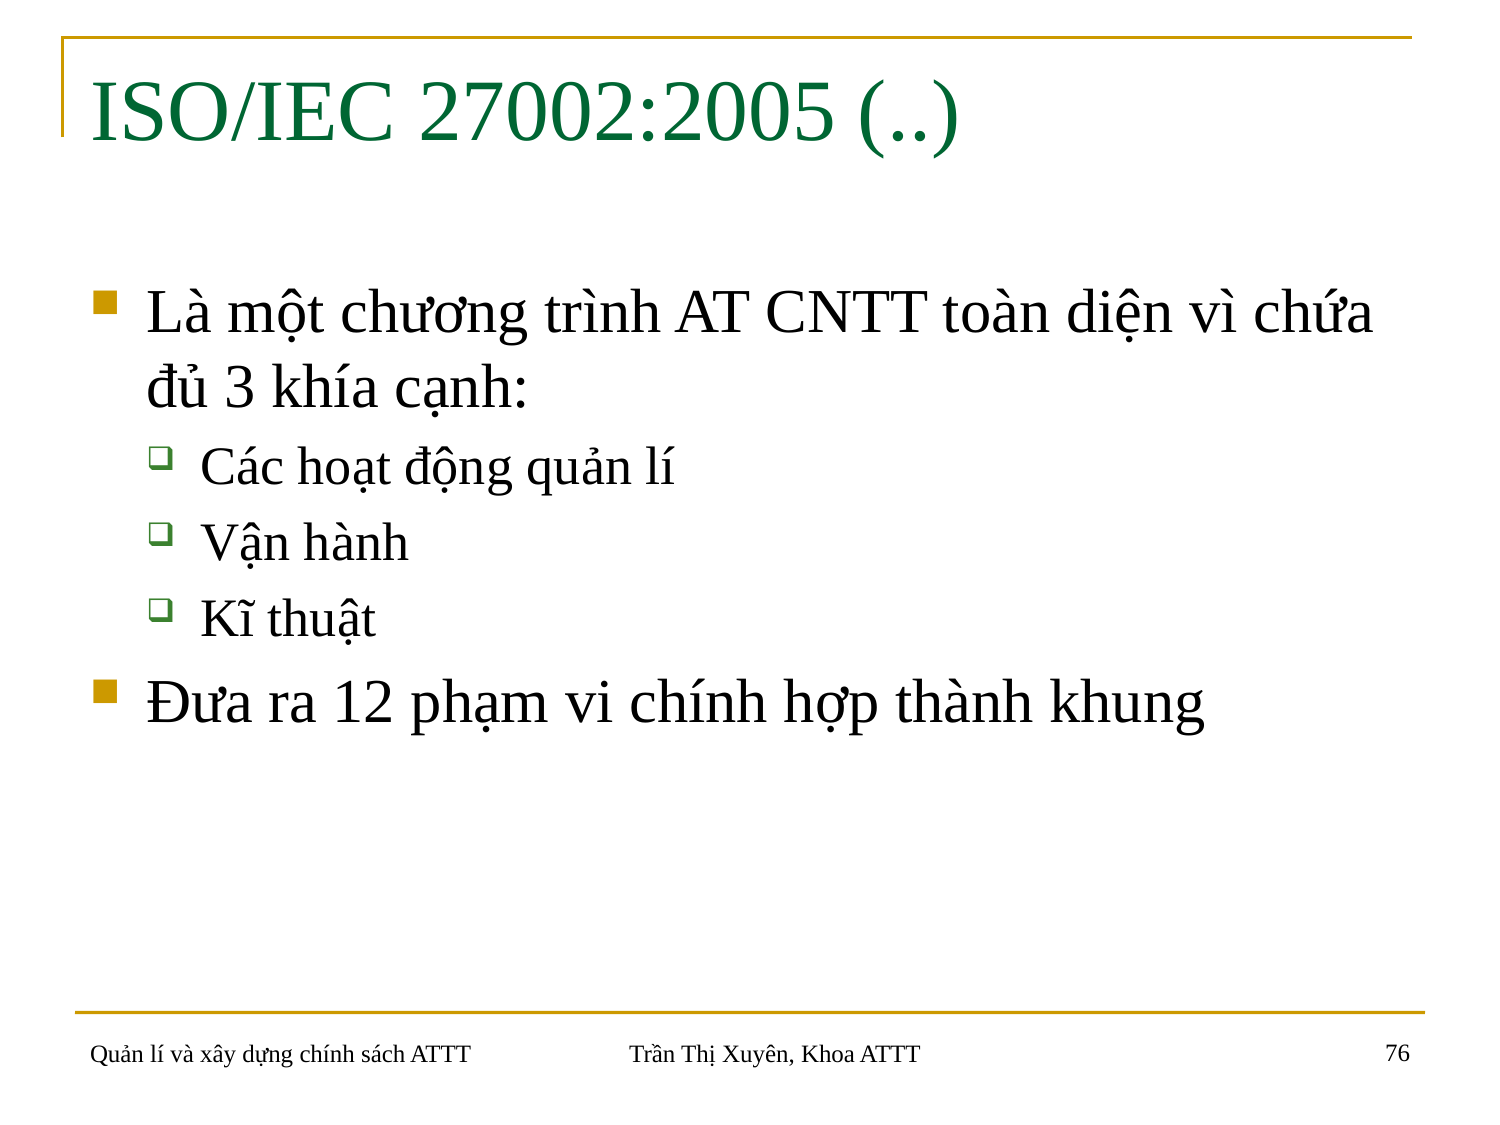

# ISO/IEC 27002:2005 (..)
Là một chương trình AT CNTT toàn diện vì chứa đủ 3 khía cạnh:
Các hoạt động quản lí
Vận hành
Kĩ thuật
Đưa ra 12 phạm vi chính hợp thành khung
76
Quản lí và xây dựng chính sách ATTT
Trần Thị Xuyên, Khoa ATTT